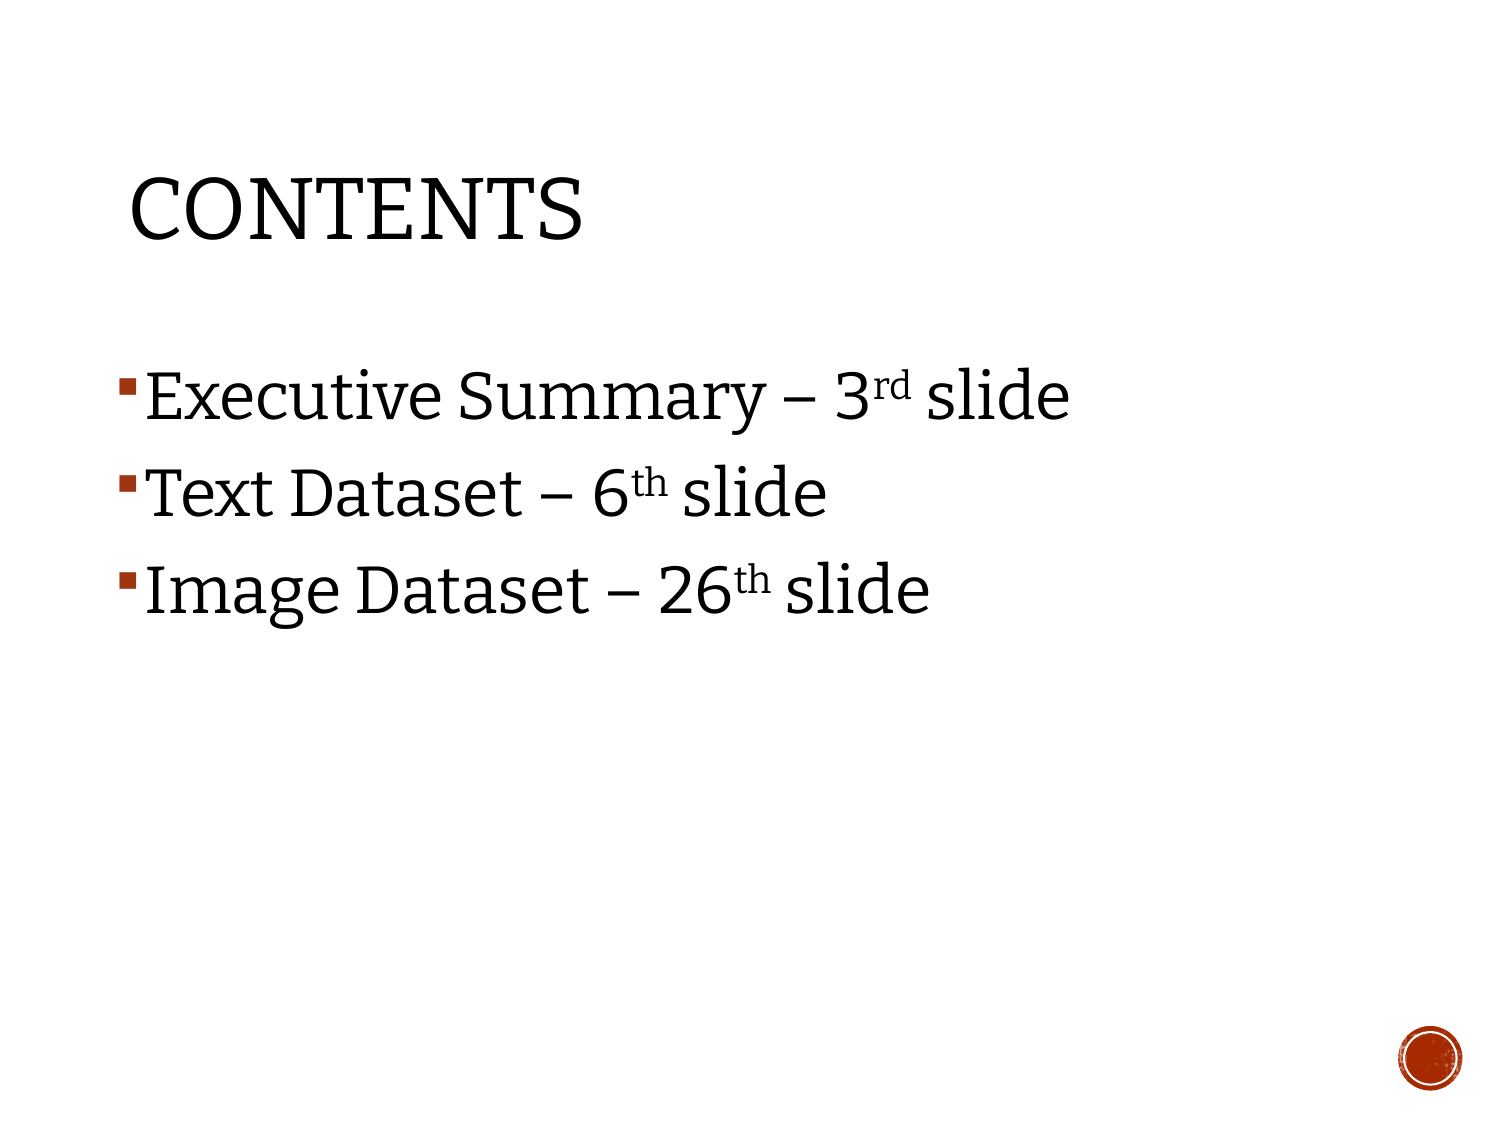

# Contents
Executive Summary – 3rd slide
Text Dataset – 6th slide
Image Dataset – 26th slide